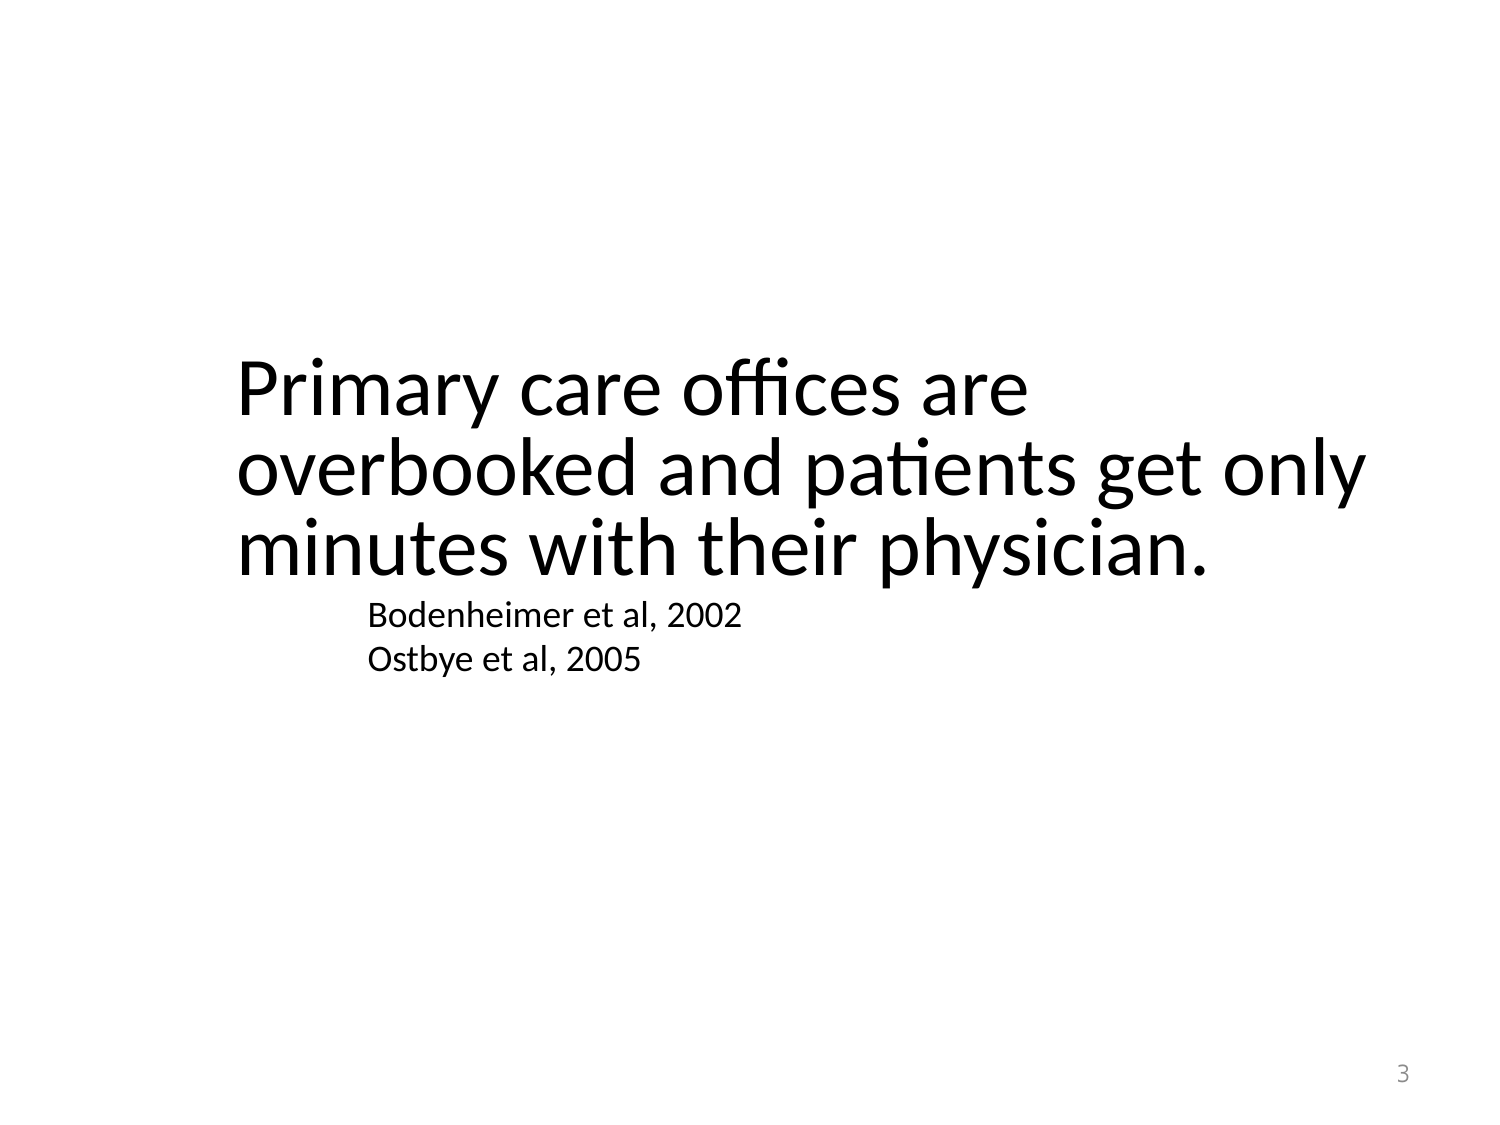

#

Primary care offices are overbooked and patients get only minutes with their physician.
Bodenheimer et al, 2002
Ostbye et al, 2005

3